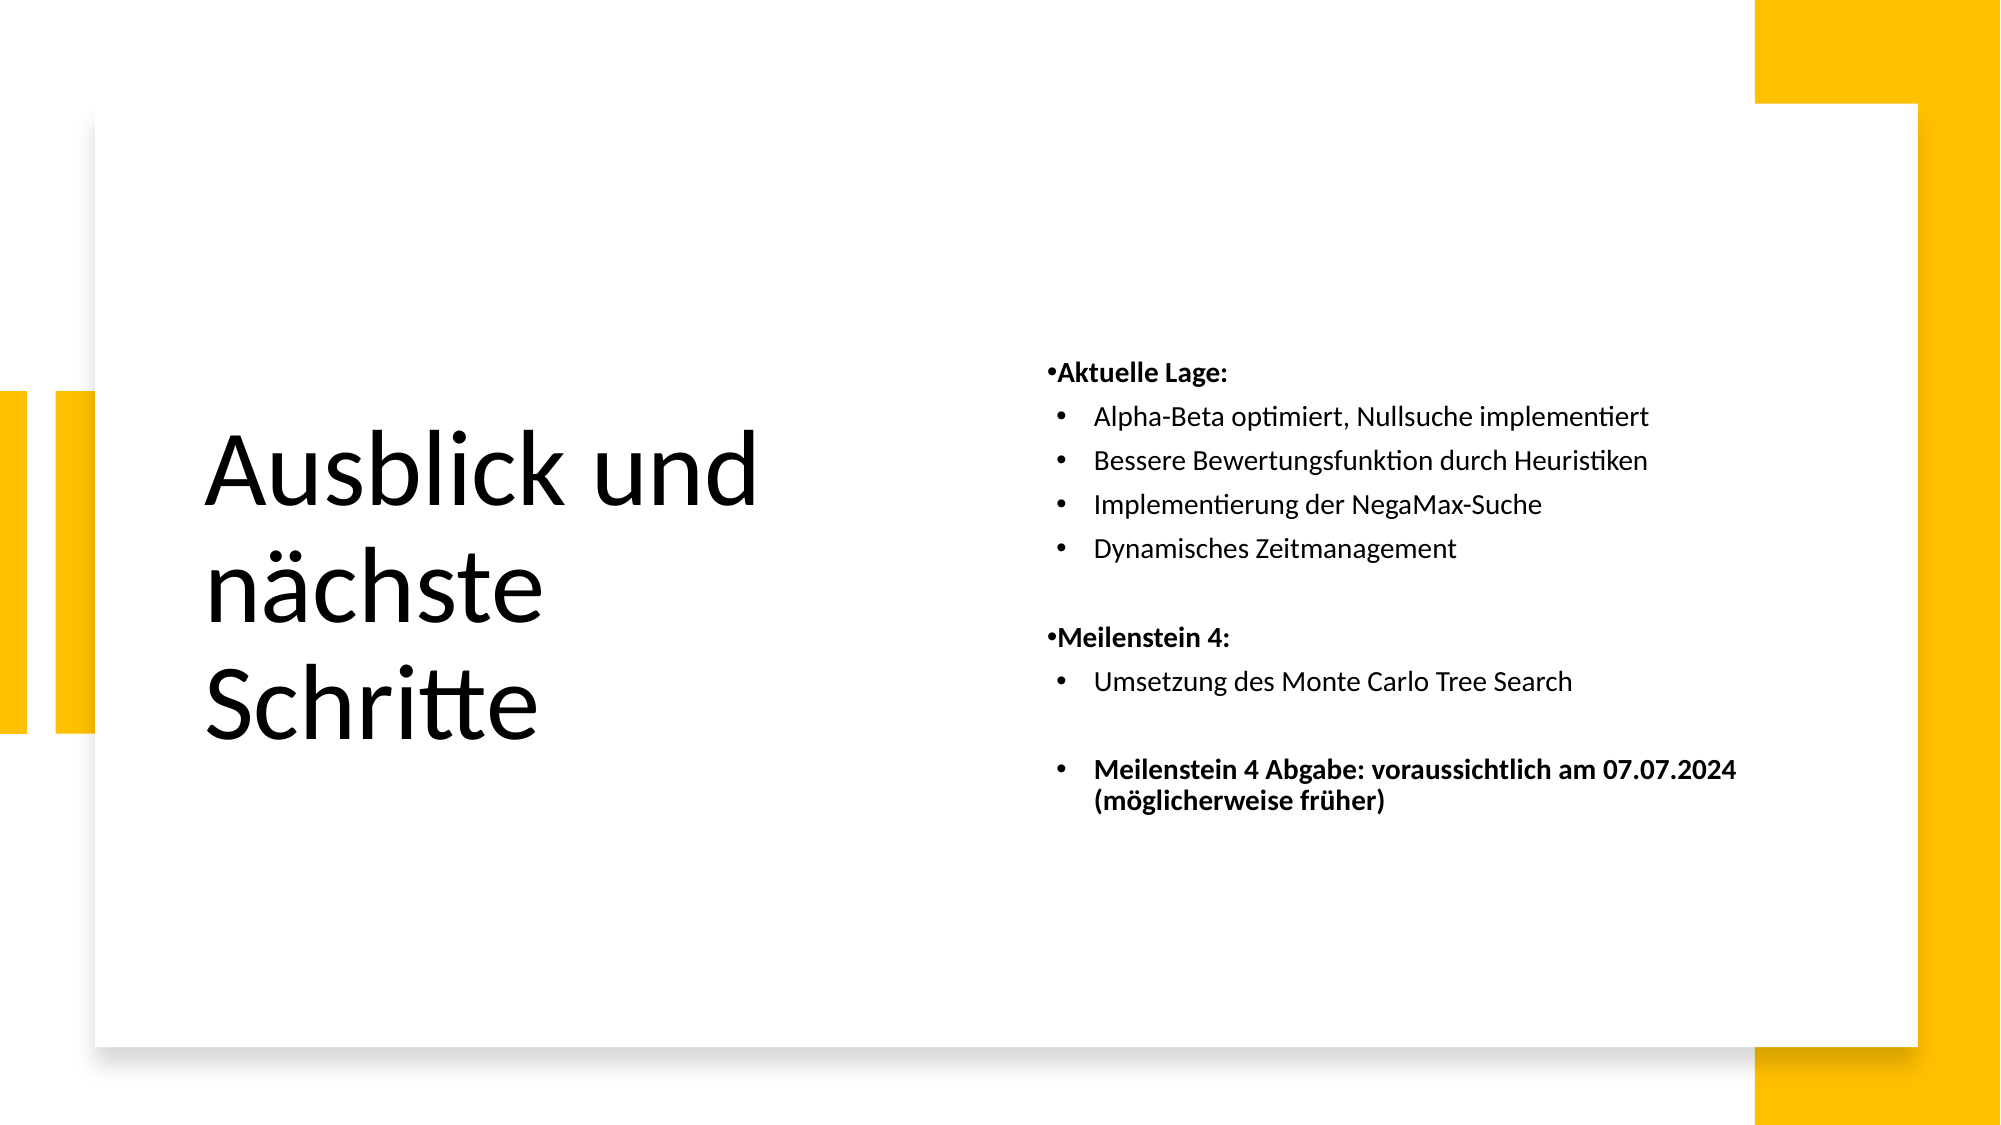

# Ausblick und nächste Schritte
Aktuelle Lage:
Alpha-Beta optimiert, Nullsuche implementiert
Bessere Bewertungsfunktion durch Heuristiken
Implementierung der NegaMax-Suche
Dynamisches Zeitmanagement

Meilenstein 4:
Umsetzung des Monte Carlo Tree Search

Meilenstein 4 Abgabe: voraussichtlich am 07.07.2024 (möglicherweise früher)